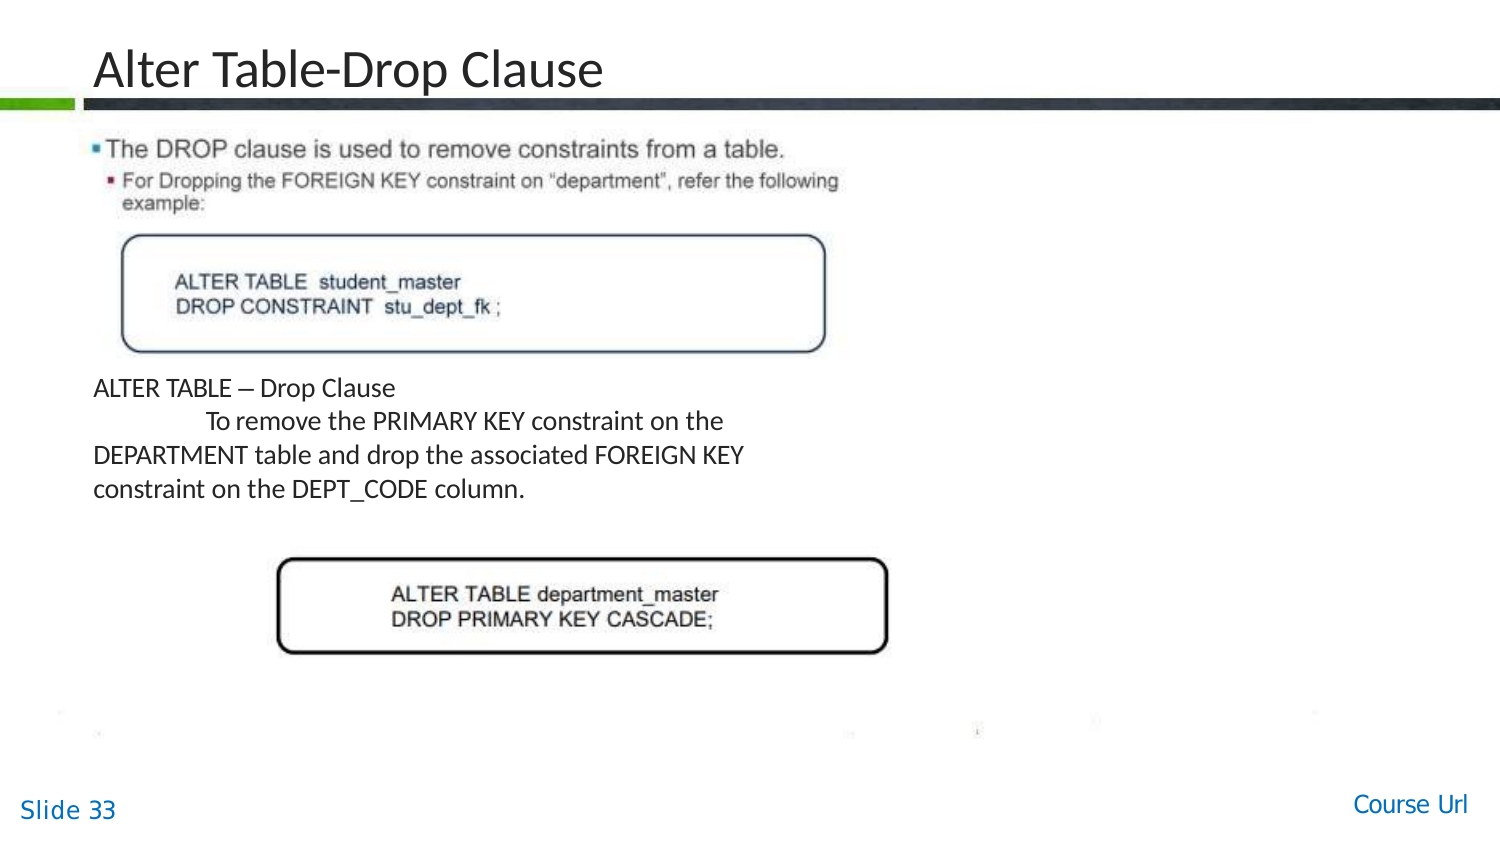

# Alter Table-Drop Clause

ALTER TABLE – Drop Clause
To remove the PRIMARY KEY constraint on the  DEPARTMENT table and drop the associated FOREIGN KEY  constraint on the DEPT_CODE column.

Course Url
Slide 33